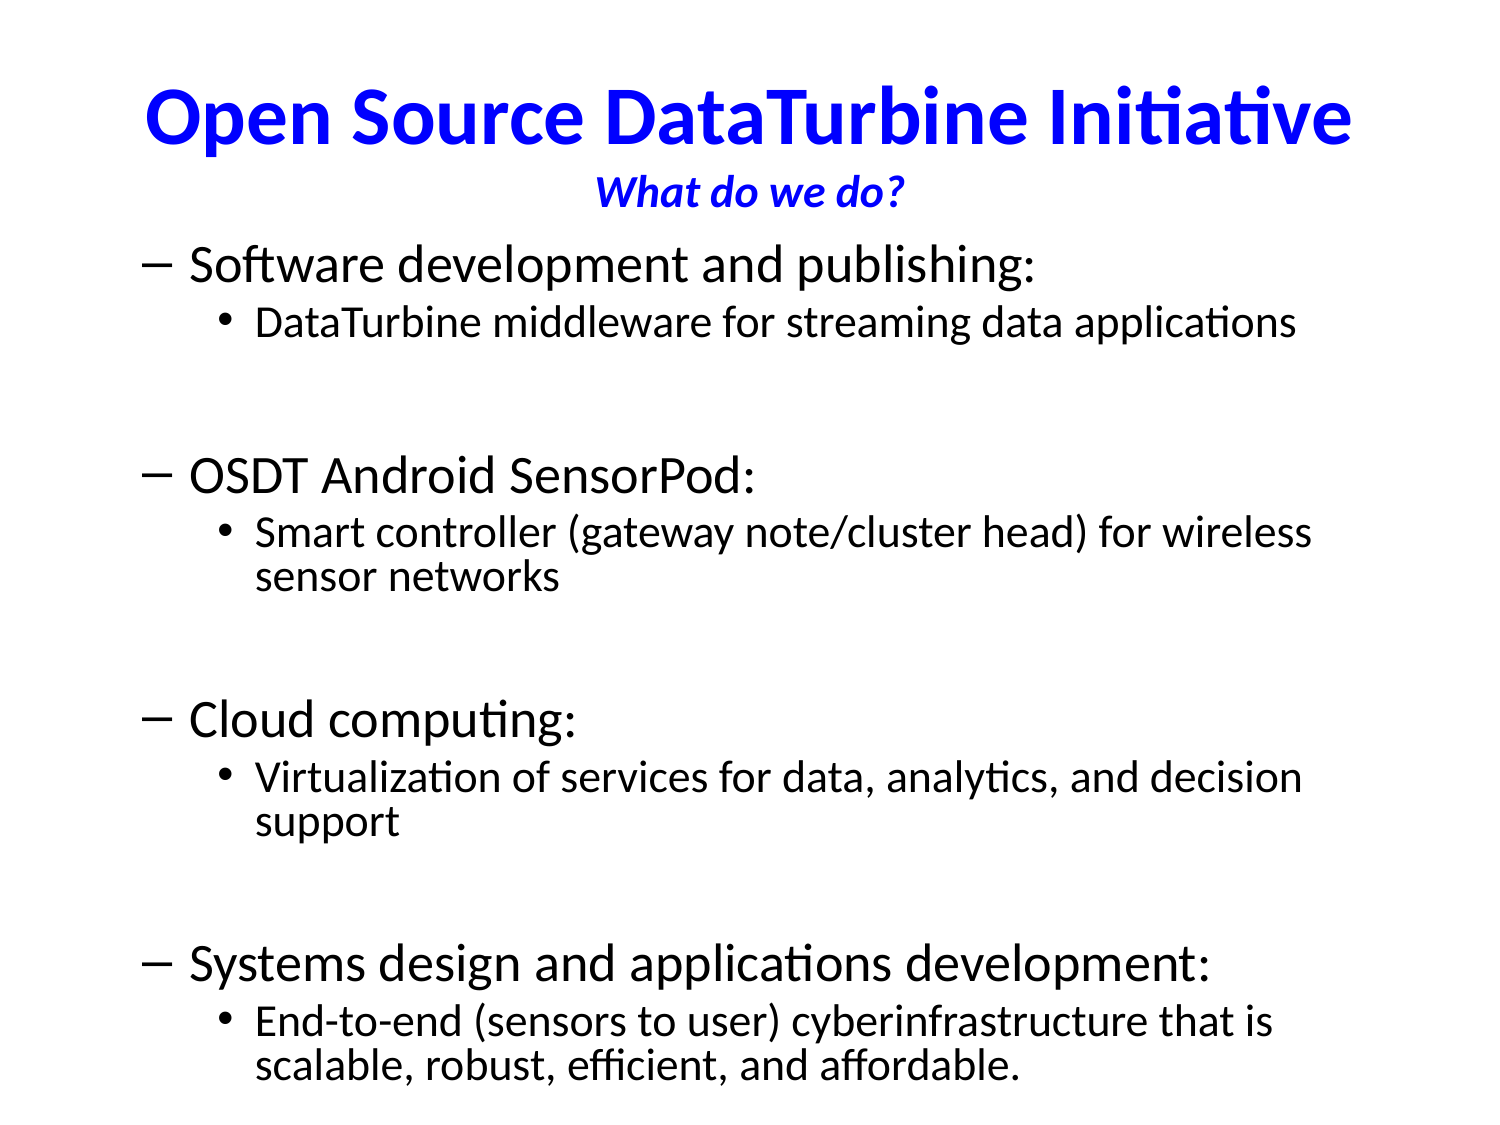

# Open Source DataTurbine Initiative What do we do?
Software development and publishing:
DataTurbine middleware for streaming data applications

OSDT Android SensorPod:
Smart controller (gateway note/cluster head) for wireless sensor networks

Cloud computing:
Virtualization of services for data, analytics, and decision support

Systems design and applications development:
End-to-end (sensors to user) cyberinfrastructure that is scalable, robust, efficient, and affordable.